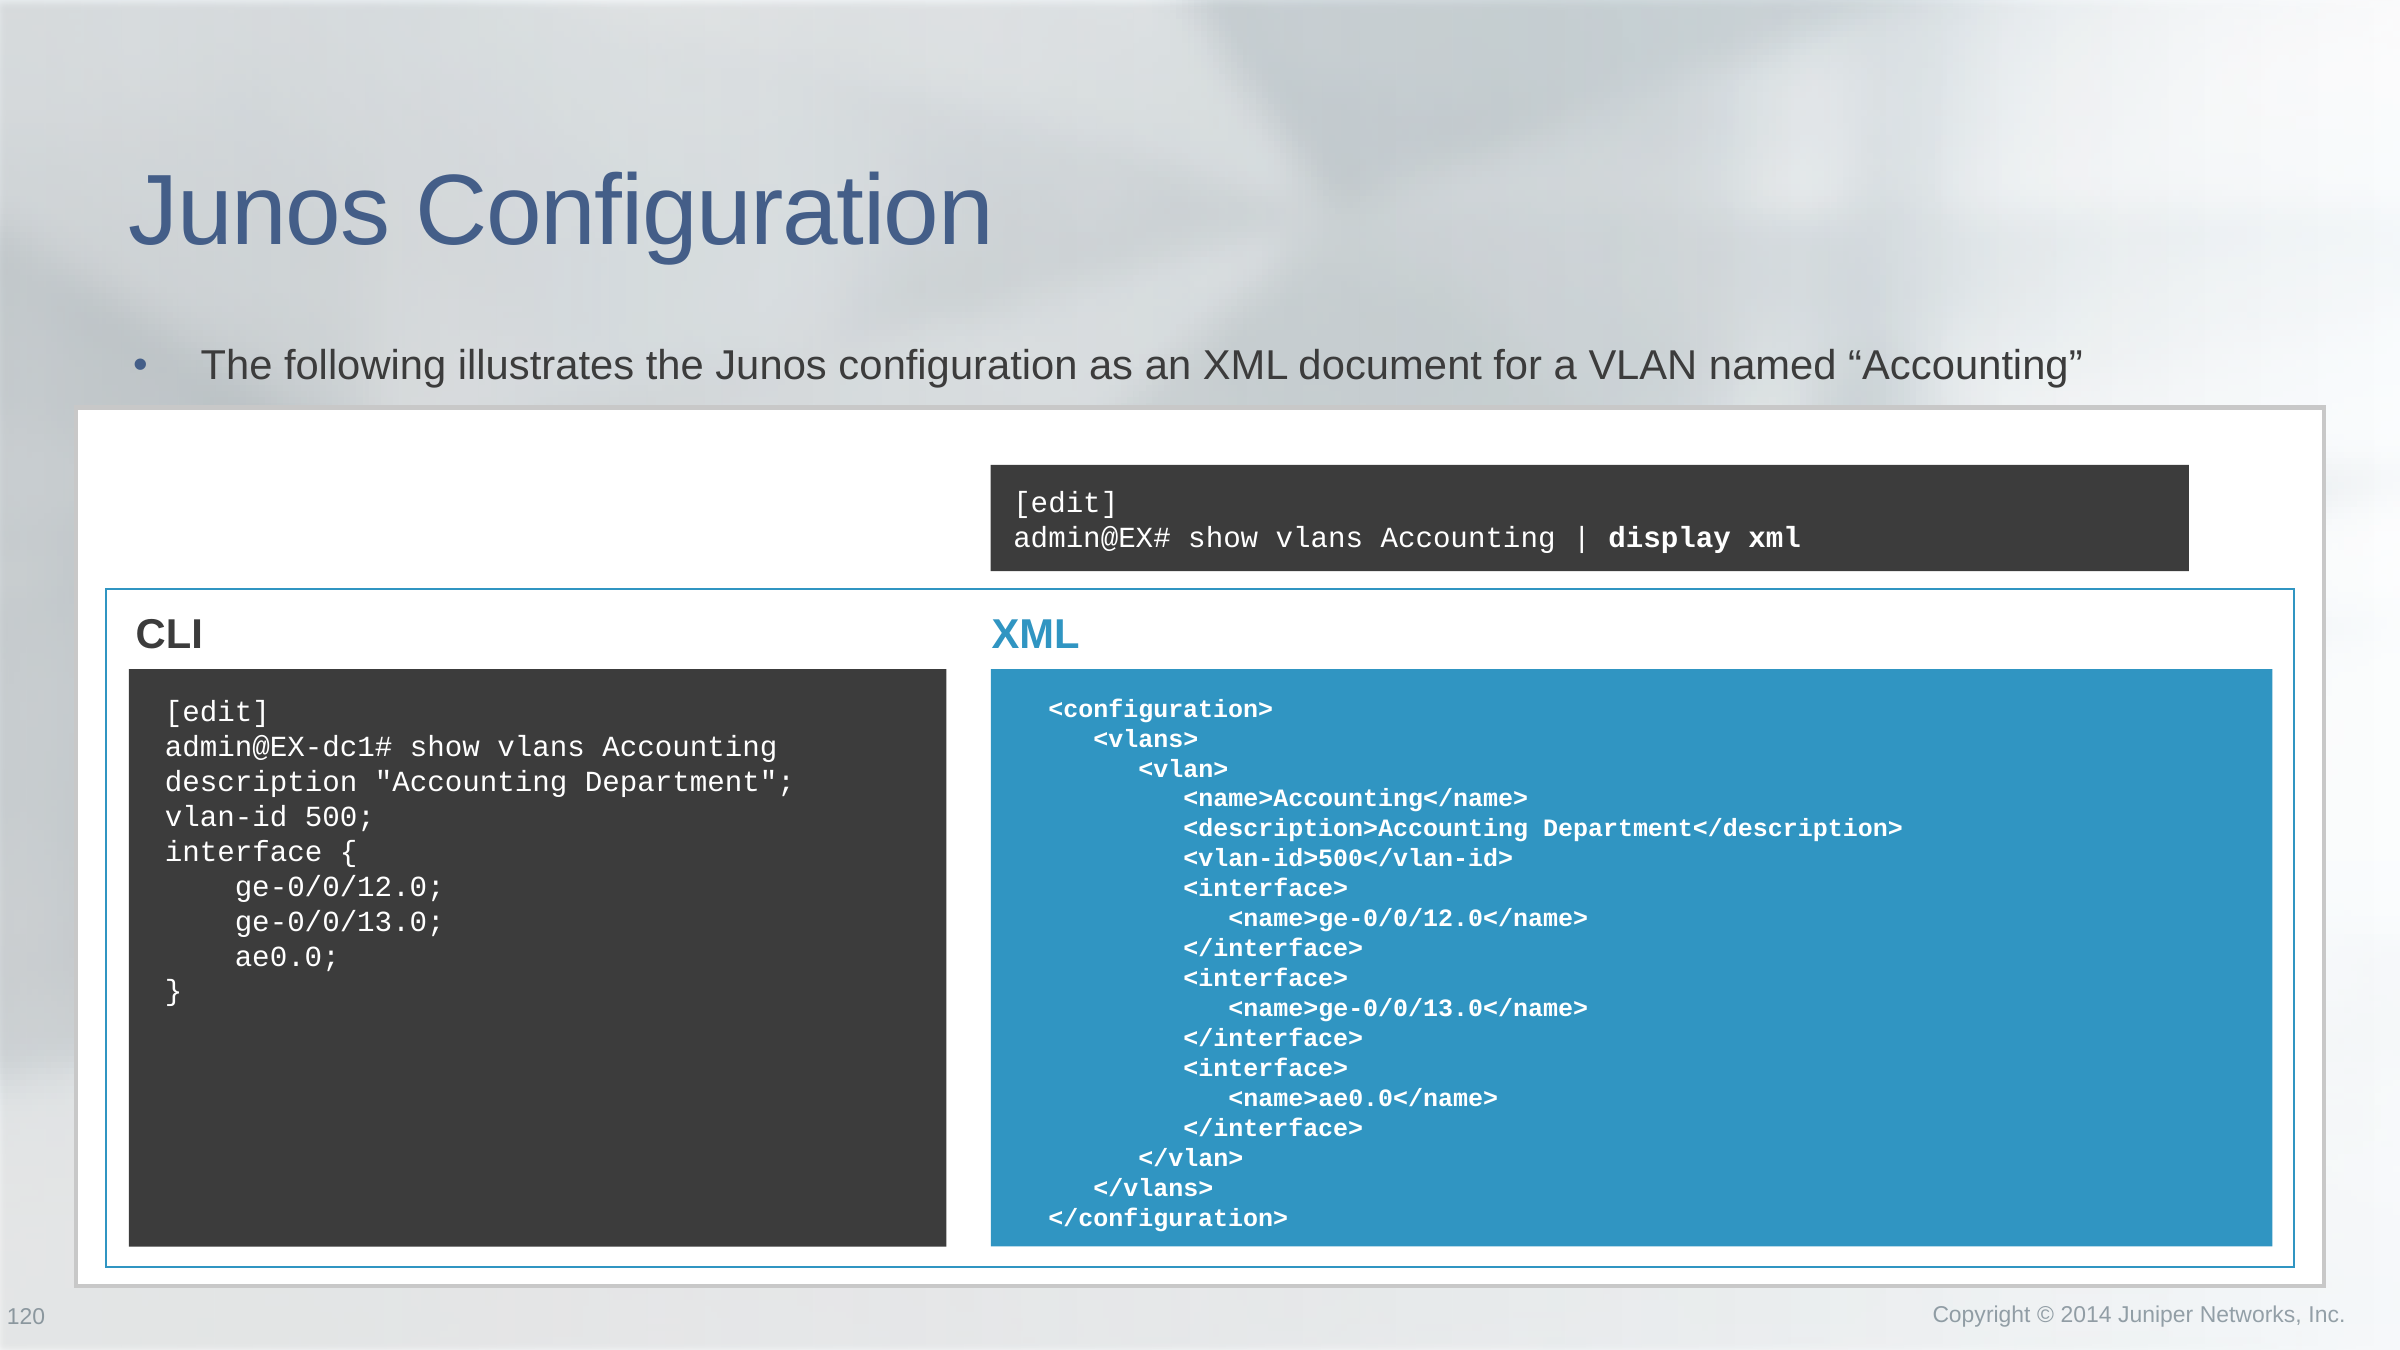

# Junos Configuration
The following illustrates the Junos configuration as an XML document for a VLAN named “Accounting”

[edit]
admin@EX# show vlans Accounting | display xml

CLI
XML

[edit]
admin@EX-dc1# show vlans Accounting
description "Accounting Department";
vlan-id 500;
interface {
    ge-0/0/12.0;
    ge-0/0/13.0;
    ae0.0;
}
 <configuration>
    <vlans>
       <vlan>
          <name>Accounting</name>
          <description>Accounting Department</description>
          <vlan-id>500</vlan-id>
          <interface>
             <name>ge-0/0/12.0</name>
          </interface>
          <interface>
             <name>ge-0/0/13.0</name>
          </interface>
          <interface>
             <name>ae0.0</name>
          </interface>
       </vlan>
    </vlans>
 </configuration>